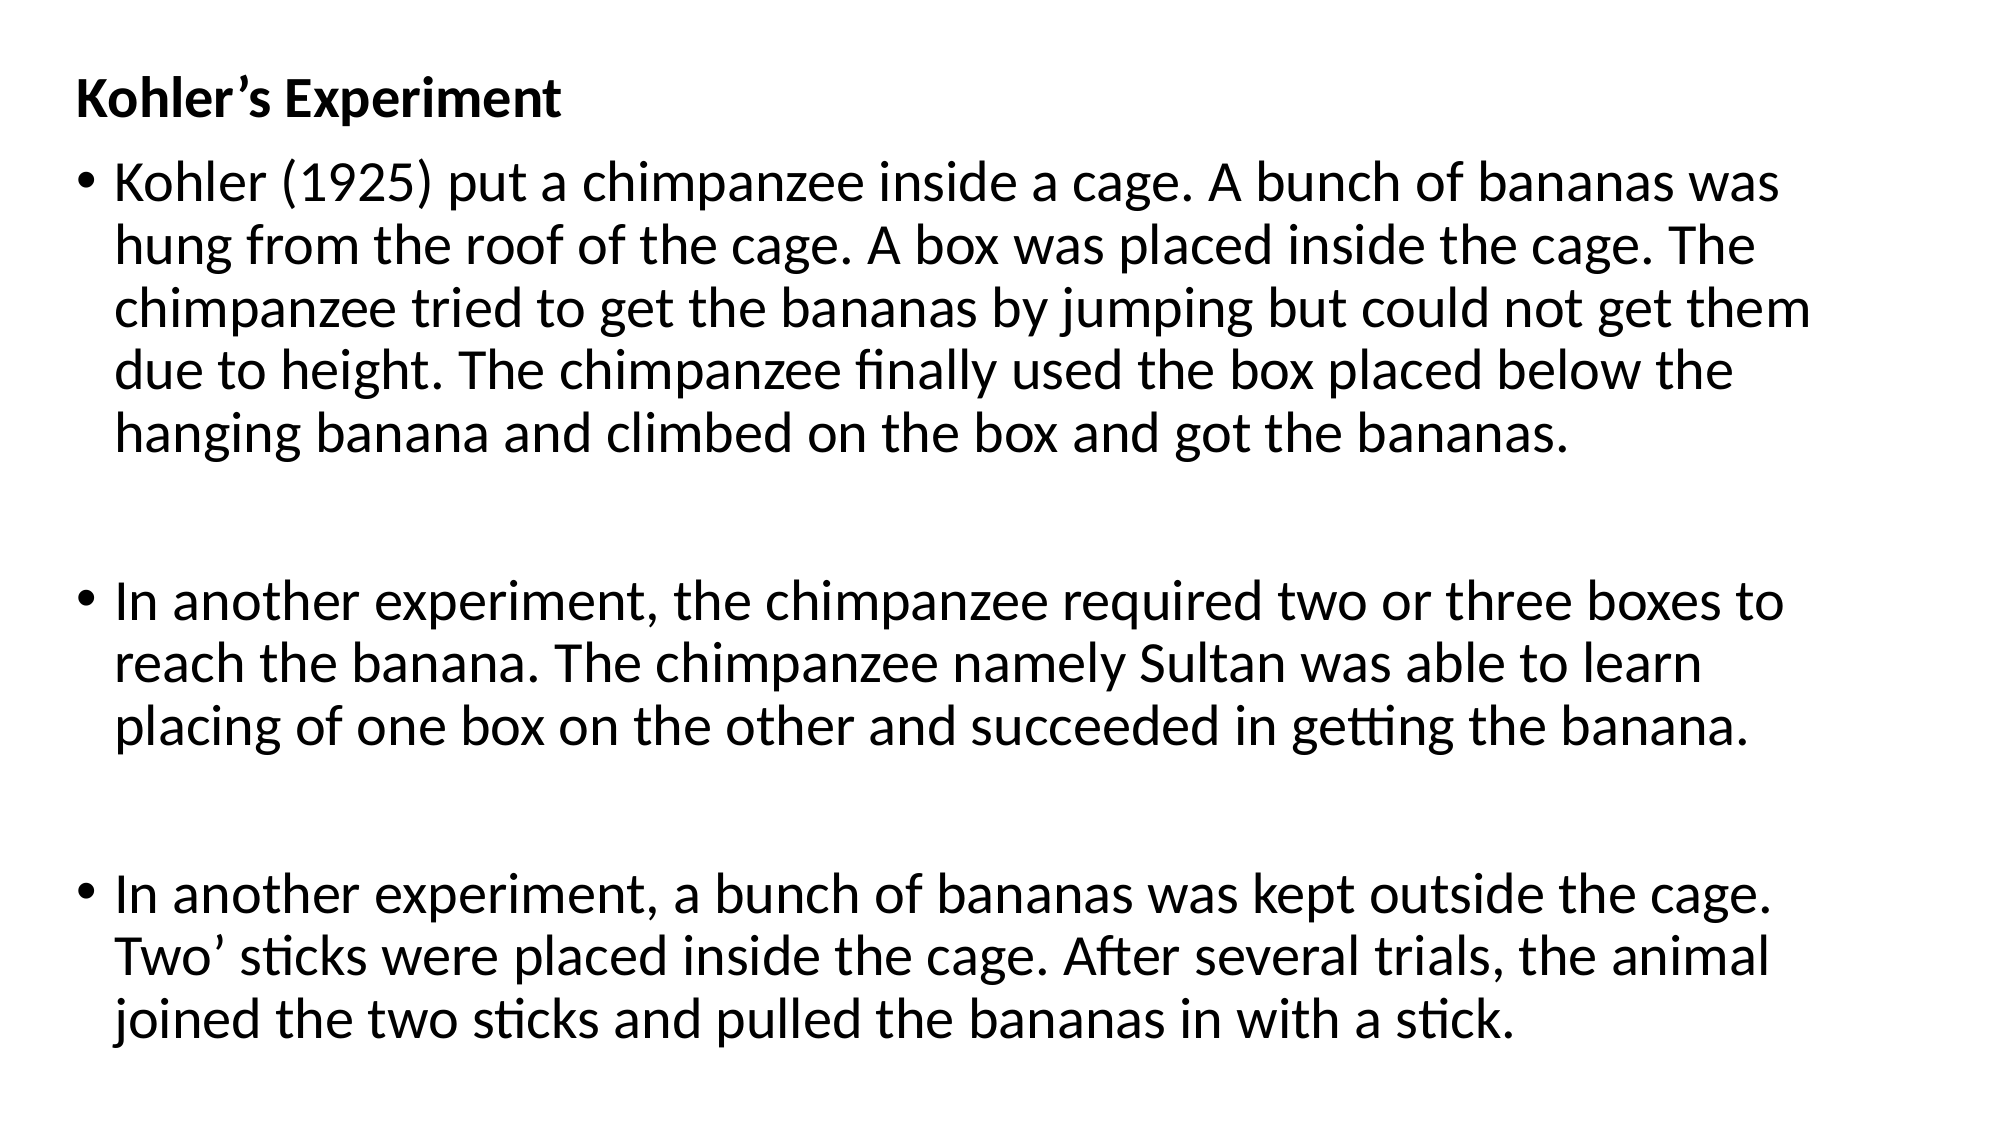

Kohler’s Experiment
Kohler (1925) put a chimpanzee inside a cage. A bunch of bananas was hung from the roof of the cage. A box was placed inside the cage. The chimpanzee tried to get the bananas by jumping but could not get them due to height. The chimpanzee finally used the box placed below the hanging banana and climbed on the box and got the bananas.

In another experiment, the chimpanzee required two or three boxes to reach the banana. The chimpanzee namely Sultan was able to learn placing of one box on the other and succeeded in getting the banana.

In another experiment, a bunch of bananas was kept outside the cage. Two’ sticks were placed inside the cage. After several trials, the animal joined the two sticks and pulled the bananas in with a stick.
#